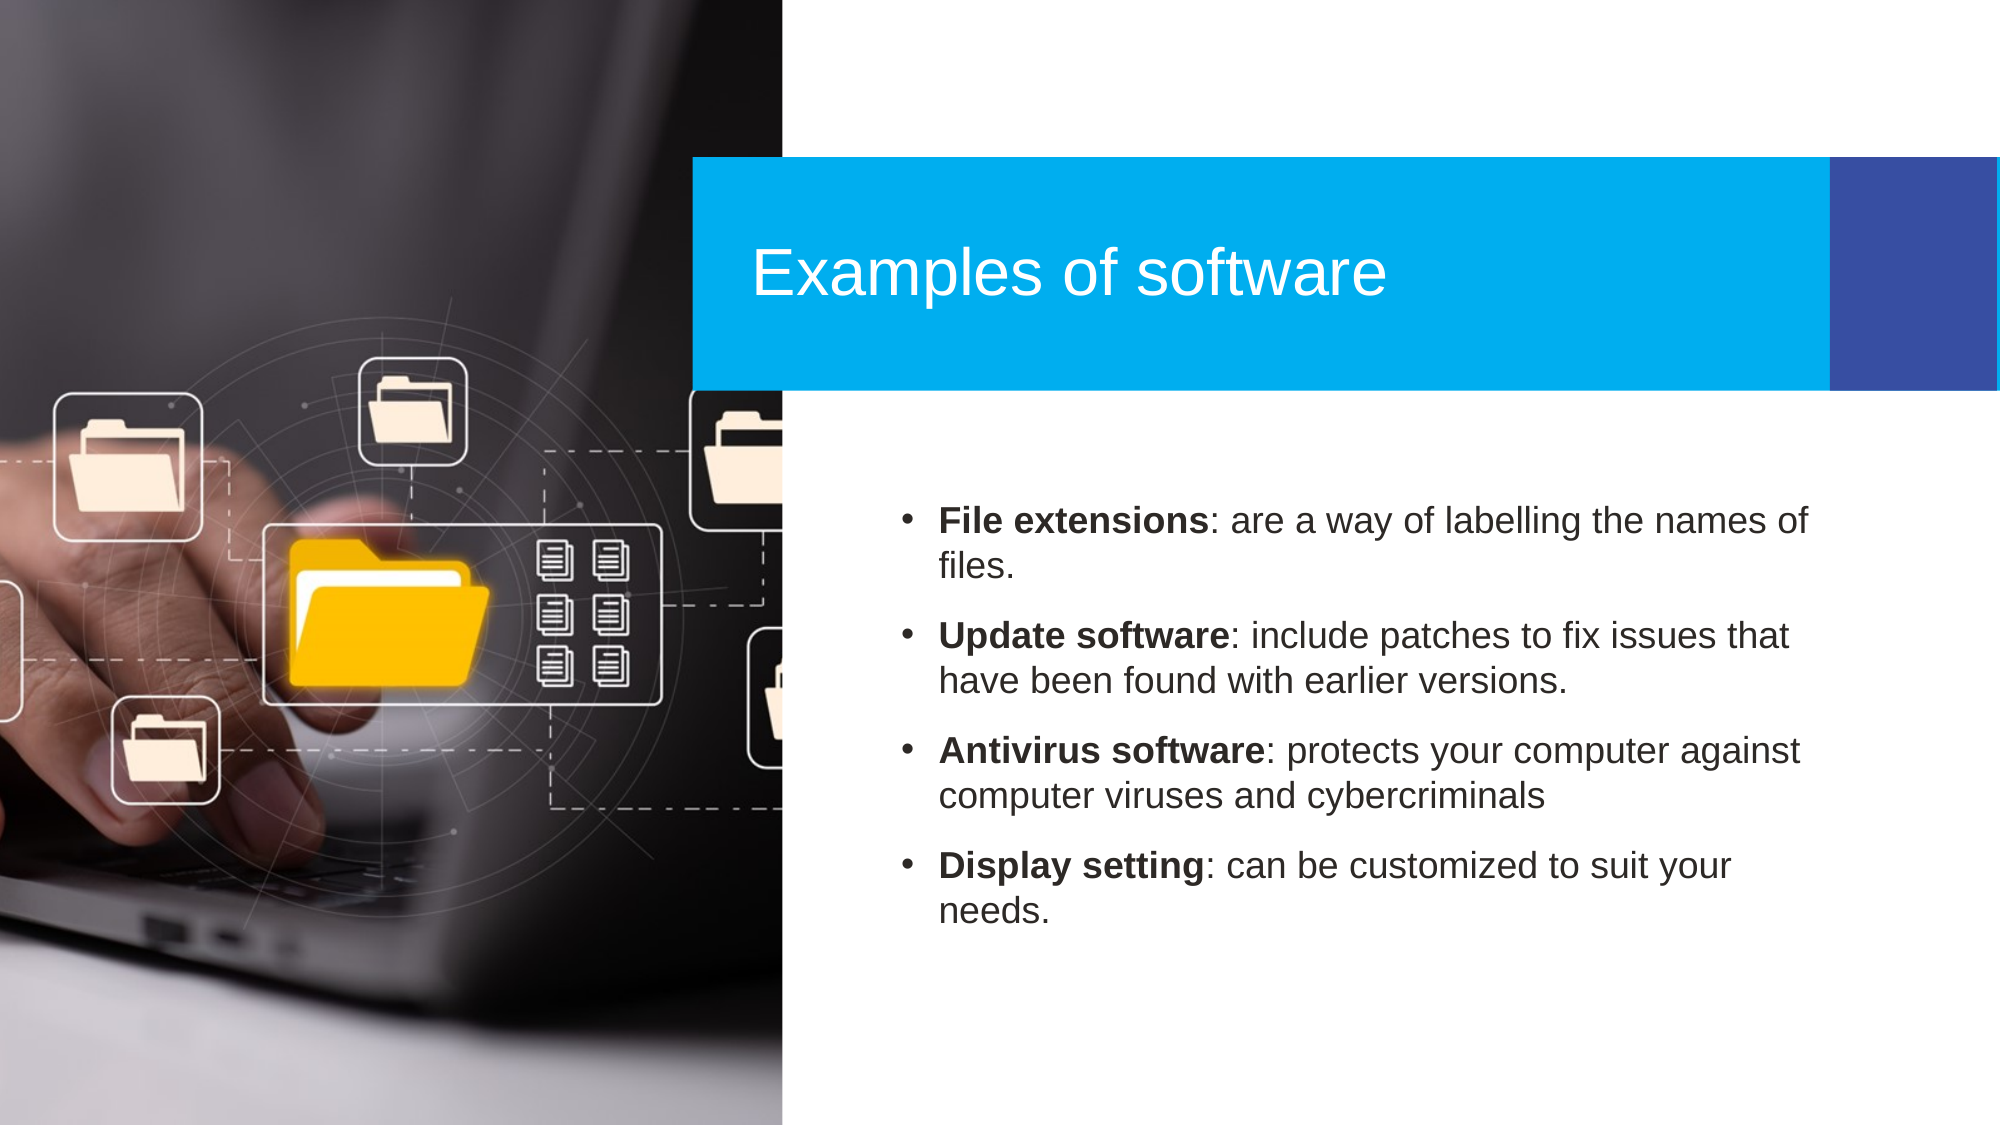

Examples of software

File extensions: are a way of labelling the names of files.
Update software: include patches to fix issues that have been found with earlier versions.
Antivirus software: protects your computer against computer viruses and cybercriminals
Display setting: can be customized to suit your needs.